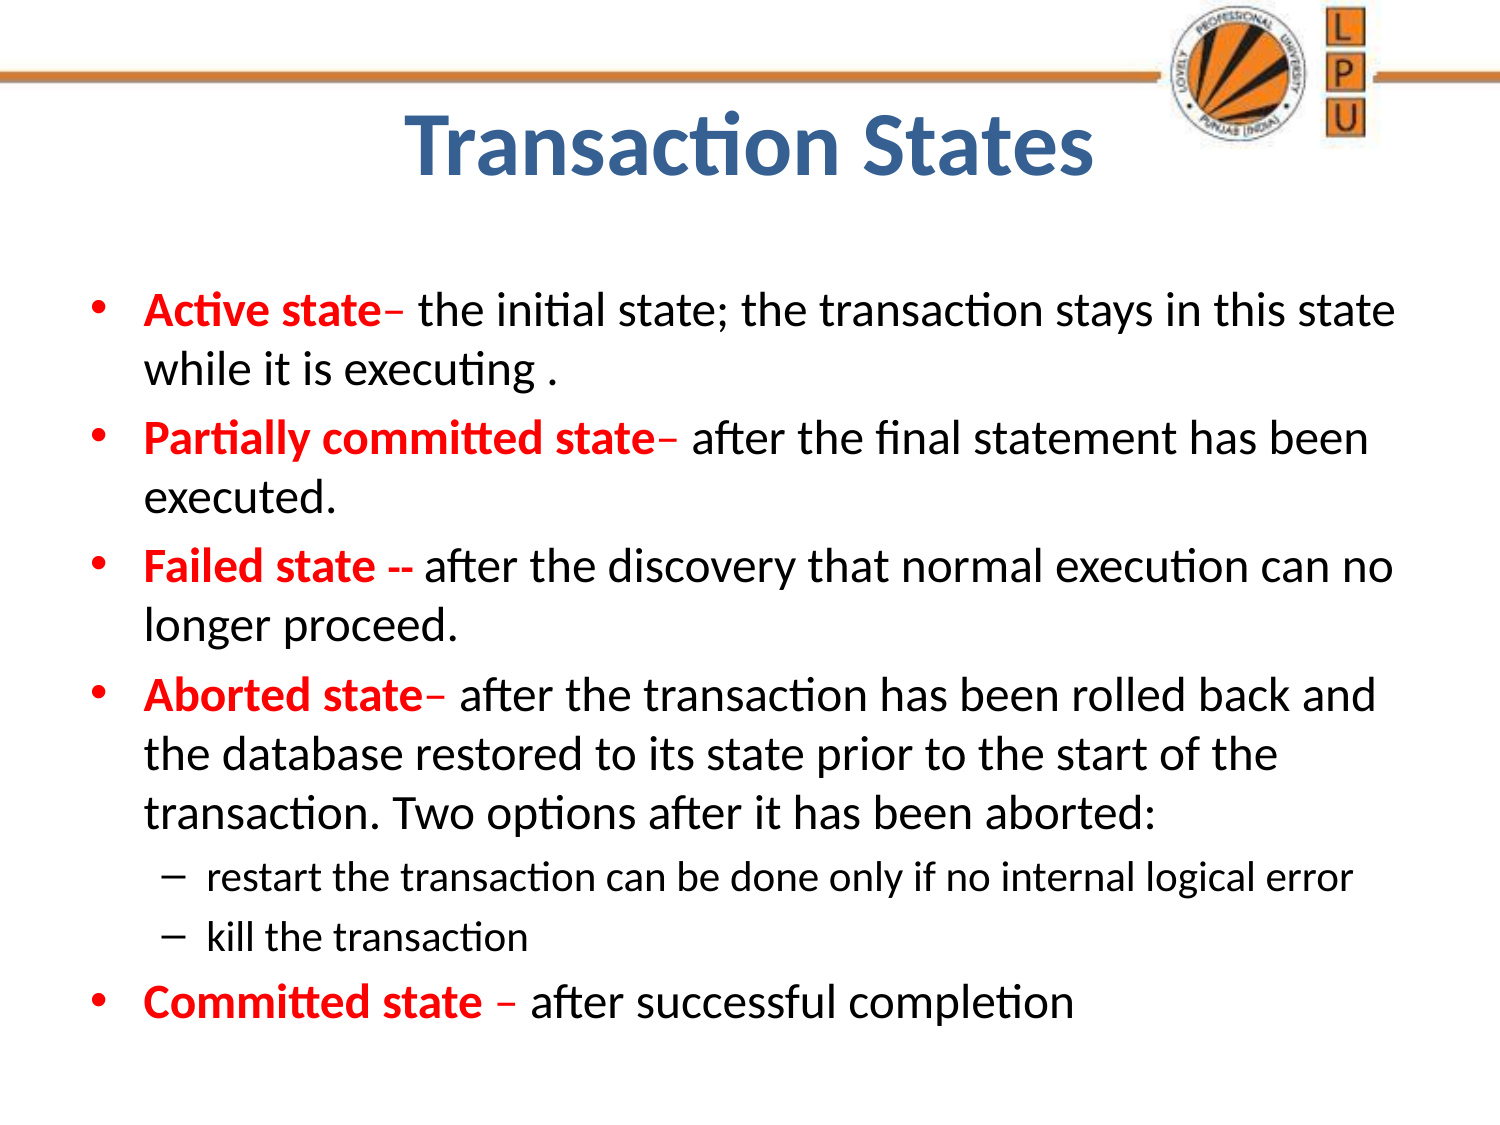

# Transaction States

Active state– the initial state; the transaction stays in this state while it is executing .
Partially committed state– after the final statement has been executed.
Failed state -- after the discovery that normal execution can no longer proceed.
Aborted state– after the transaction has been rolled back and the database restored to its state prior to the start of the transaction. Two options after it has been aborted:
restart the transaction can be done only if no internal logical error
kill the transaction
Committed state – after successful completion